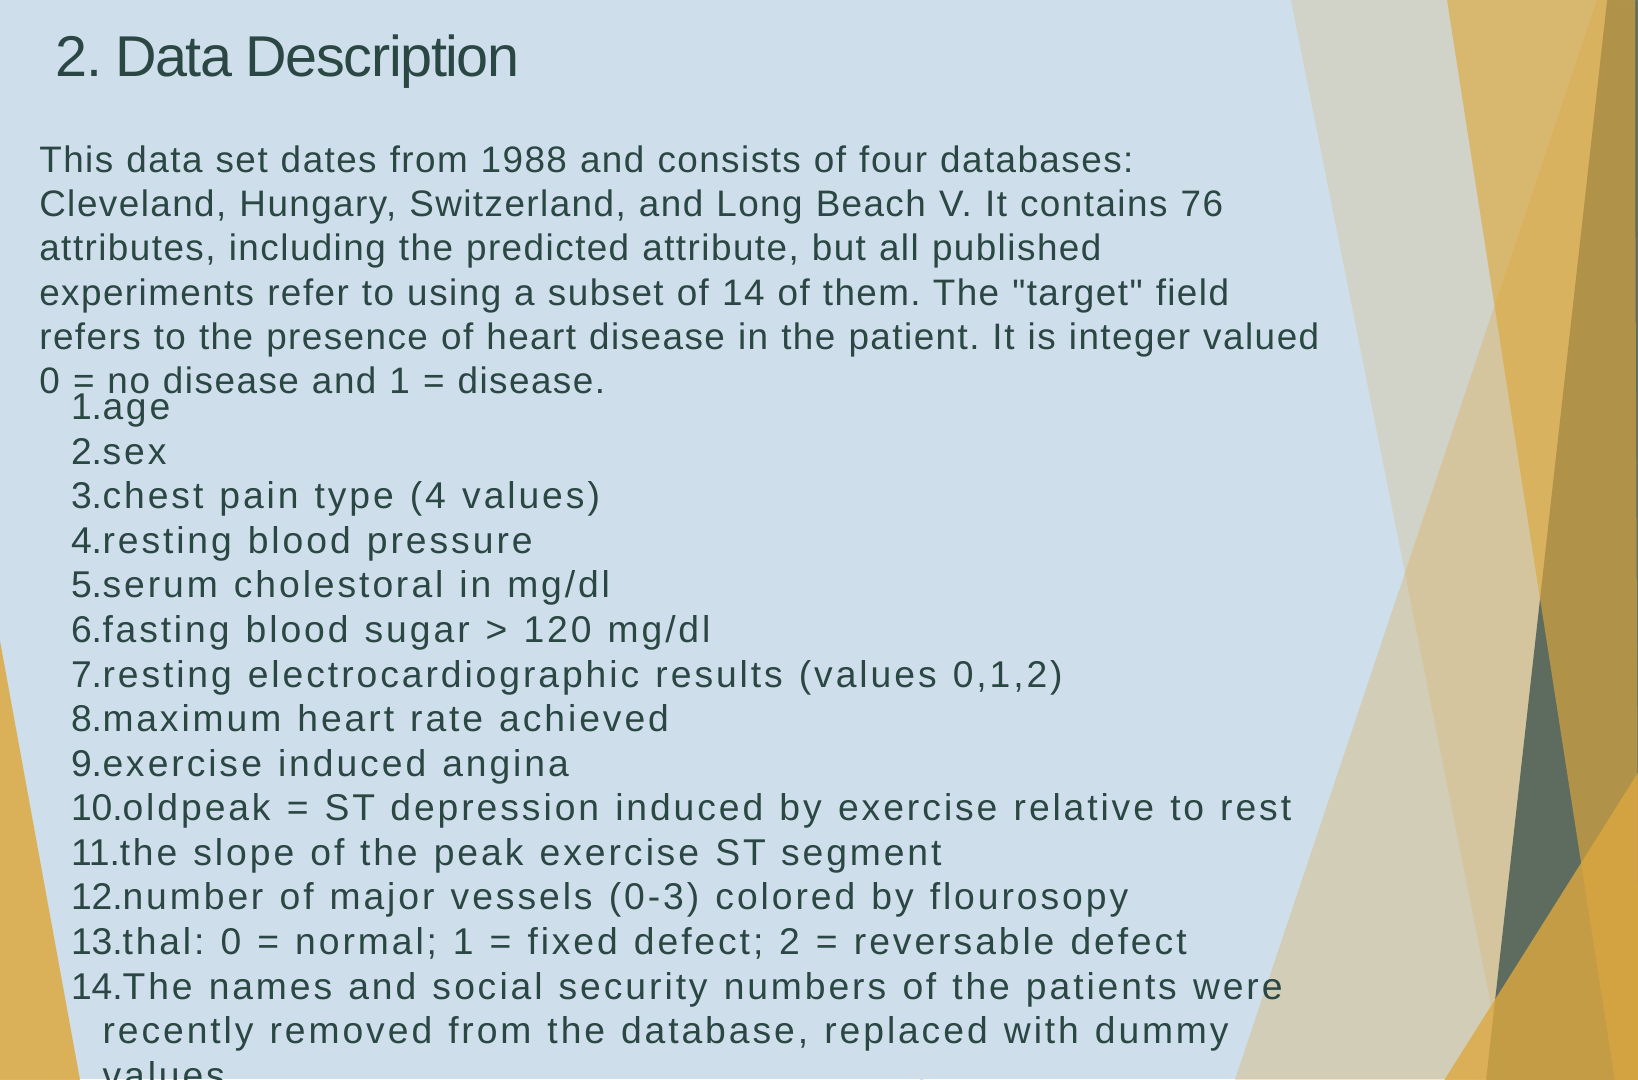

2. Data Description
This data set dates from 1988 and consists of four databases: Cleveland, Hungary, Switzerland, and Long Beach V. It contains 76 attributes, including the predicted attribute, but all published experiments refer to using a subset of 14 of them. The "target" field refers to the presence of heart disease in the patient. It is integer valued 0 = no disease and 1 = disease.
age
sex
chest pain type (4 values)
resting blood pressure
serum cholestoral in mg/dl
fasting blood sugar > 120 mg/dl
resting electrocardiographic results (values 0,1,2)
maximum heart rate achieved
exercise induced angina
oldpeak = ST depression induced by exercise relative to rest
the slope of the peak exercise ST segment
number of major vessels (0-3) colored by flourosopy
thal: 0 = normal; 1 = fixed defect; 2 = reversable defect
The names and social security numbers of the patients were recently removed from the database, replaced with dummy values.